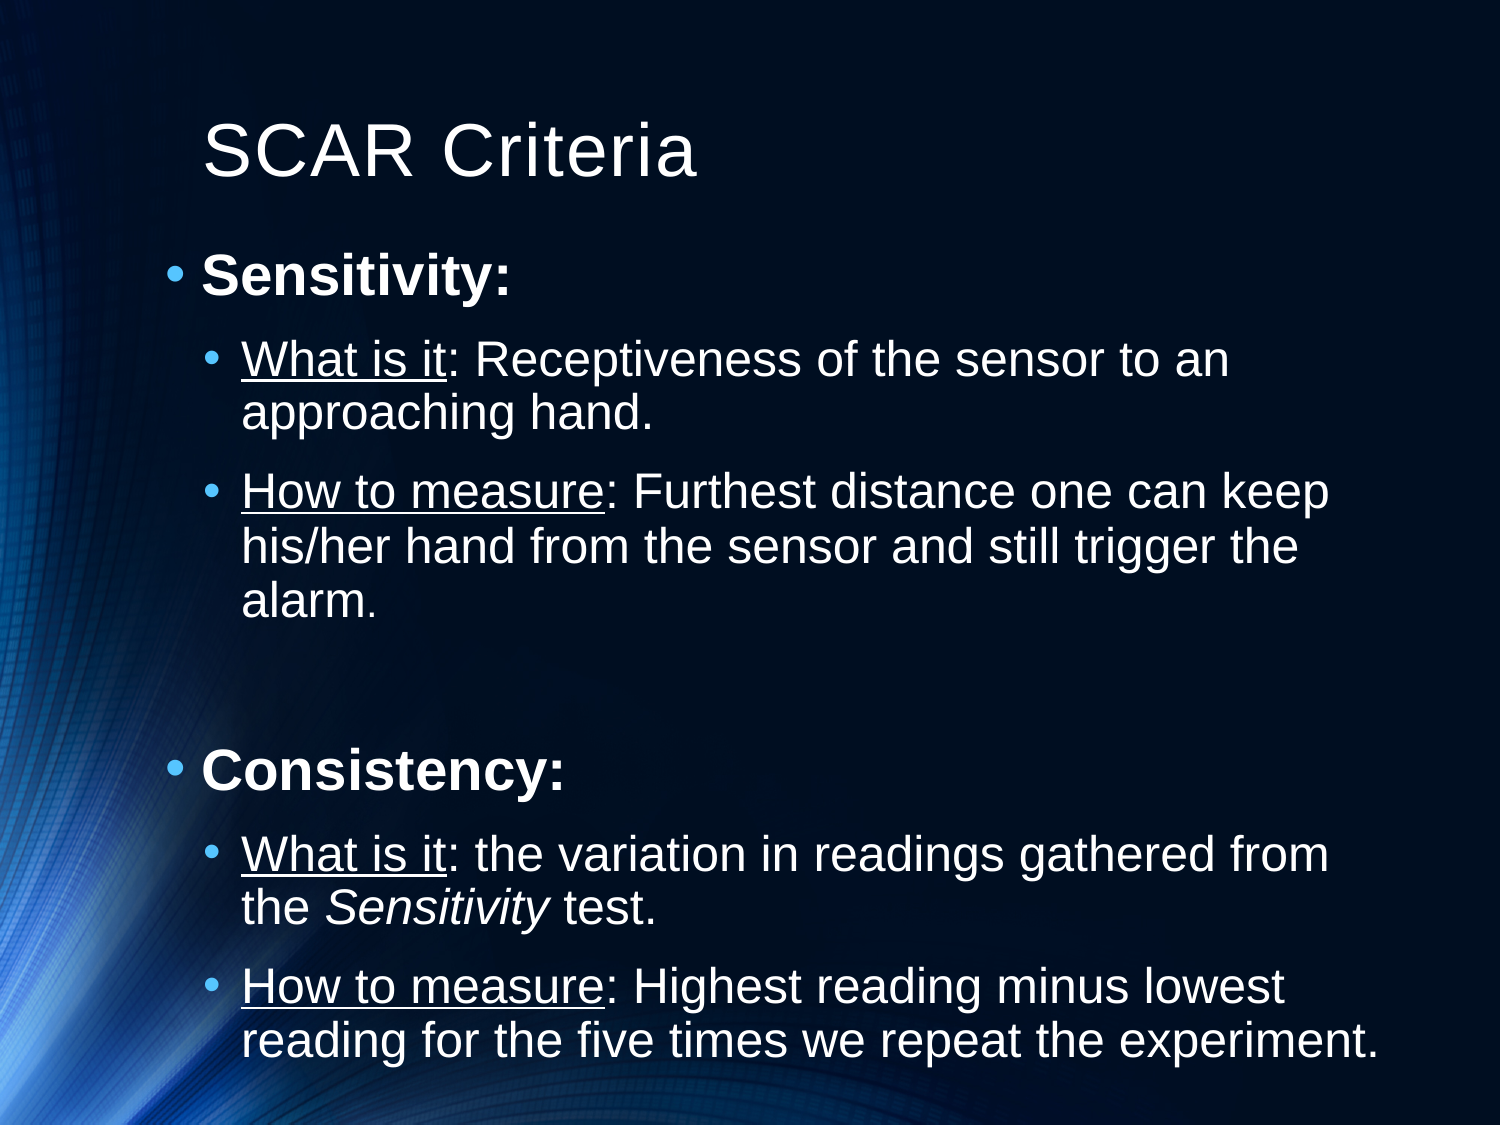

# SCAR Criteria
Sensitivity:
What is it: Receptiveness of the sensor to an approaching hand.
How to measure: Furthest distance one can keep his/her hand from the sensor and still trigger the alarm.

Consistency:
What is it: the variation in readings gathered from the Sensitivity test.
How to measure: Highest reading minus lowest reading for the five times we repeat the experiment.